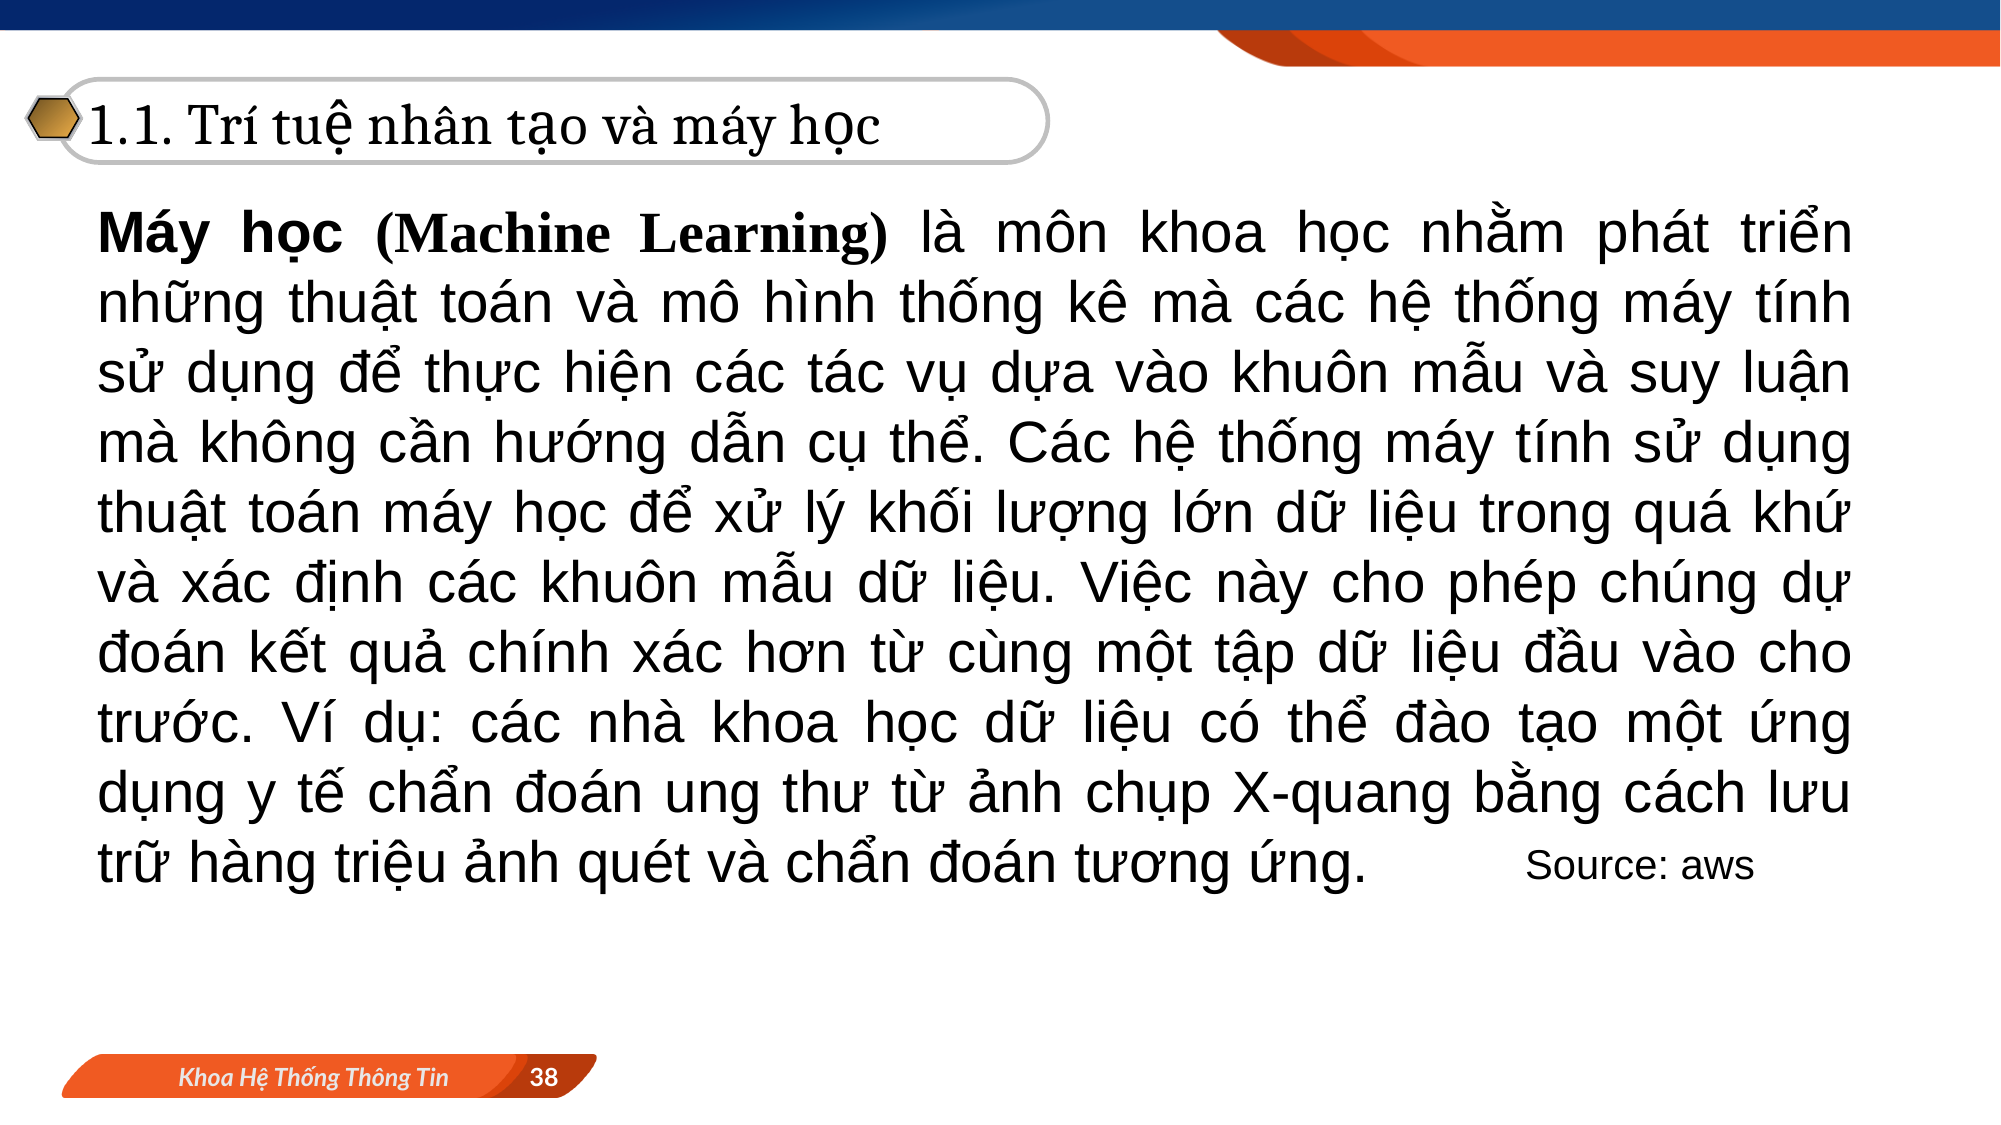

1.1. Trí tuệ nhân tạo và máy học

Máy học (Machine Learning) là môn khoa học nhằm phát triển những thuật toán và mô hình thống kê mà các hệ thống máy tính sử dụng để thực hiện các tác vụ dựa vào khuôn mẫu và suy luận mà không cần hướng dẫn cụ thể. Các hệ thống máy tính sử dụng thuật toán máy học để xử lý khối lượng lớn dữ liệu trong quá khứ và xác định các khuôn mẫu dữ liệu. Việc này cho phép chúng dự đoán kết quả chính xác hơn từ cùng một tập dữ liệu đầu vào cho trước. Ví dụ: các nhà khoa học dữ liệu có thể đào tạo một ứng dụng y tế chẩn đoán ung thư từ ảnh chụp X-quang bằng cách lưu trữ hàng triệu ảnh quét và chẩn đoán tương ứng.
Source: aws
38
Khoa Hệ Thống Thông Tin